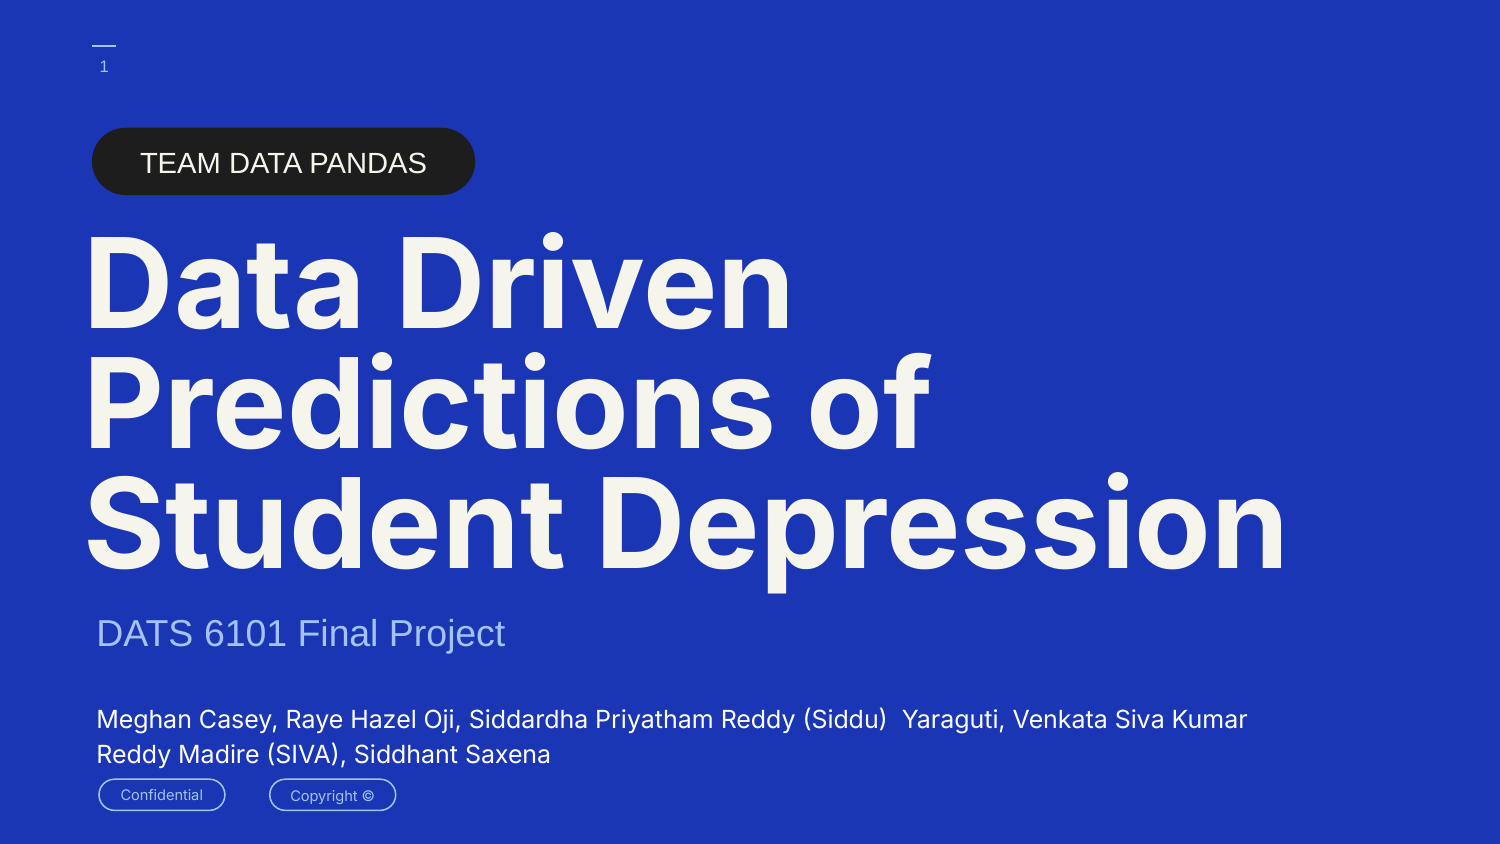

TEAM DATA PANDAS
# Data Driven Predictions of Student Depression
DATS 6101 Final Project

Meghan Casey, Raye Hazel Oji, Siddardha Priyatham Reddy (Siddu)  Yaraguti, Venkata Siva Kumar Reddy Madire (SIVA), Siddhant Saxena